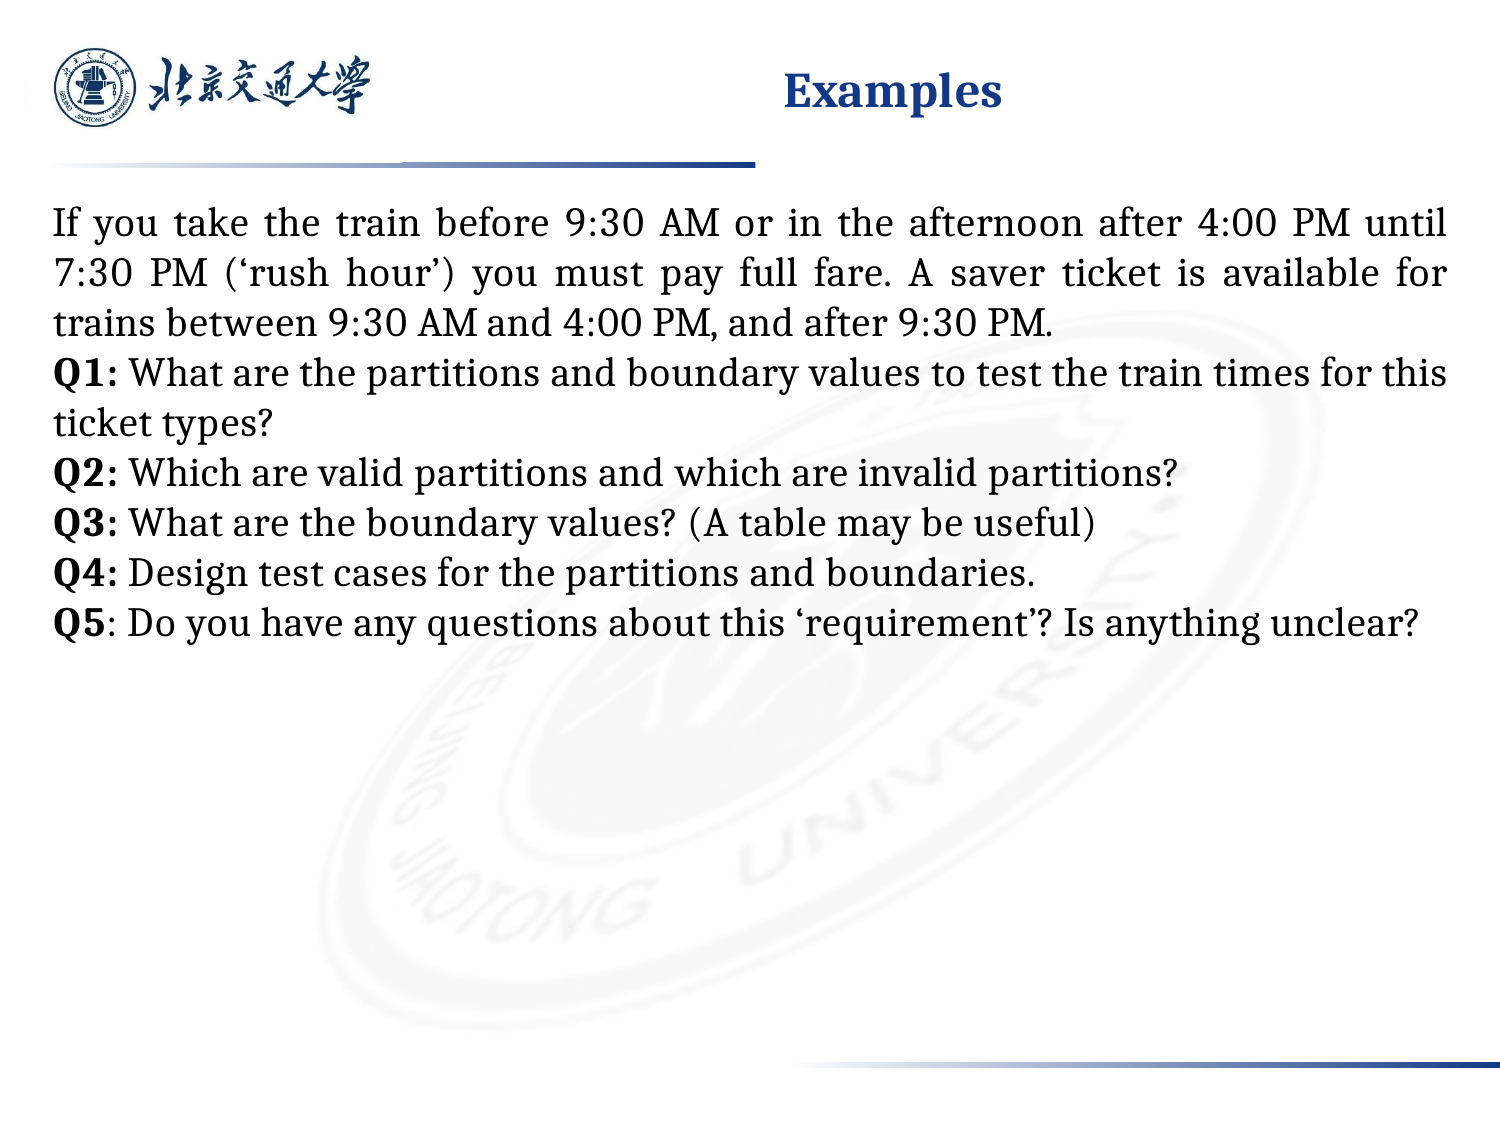

# Examples
If you take the train before 9:30 AM or in the afternoon after 4:00 PM until 7:30 PM (‘rush hour’) you must pay full fare. A saver ticket is available for trains between 9:30 AM and 4:00 PM, and after 9:30 PM.
Q1: What are the partitions and boundary values to test the train times for this ticket types?
Q2: Which are valid partitions and which are invalid partitions?
Q3: What are the boundary values? (A table may be useful)
Q4: Design test cases for the partitions and boundaries.
Q5: Do you have any questions about this ‘requirement’? Is anything unclear?